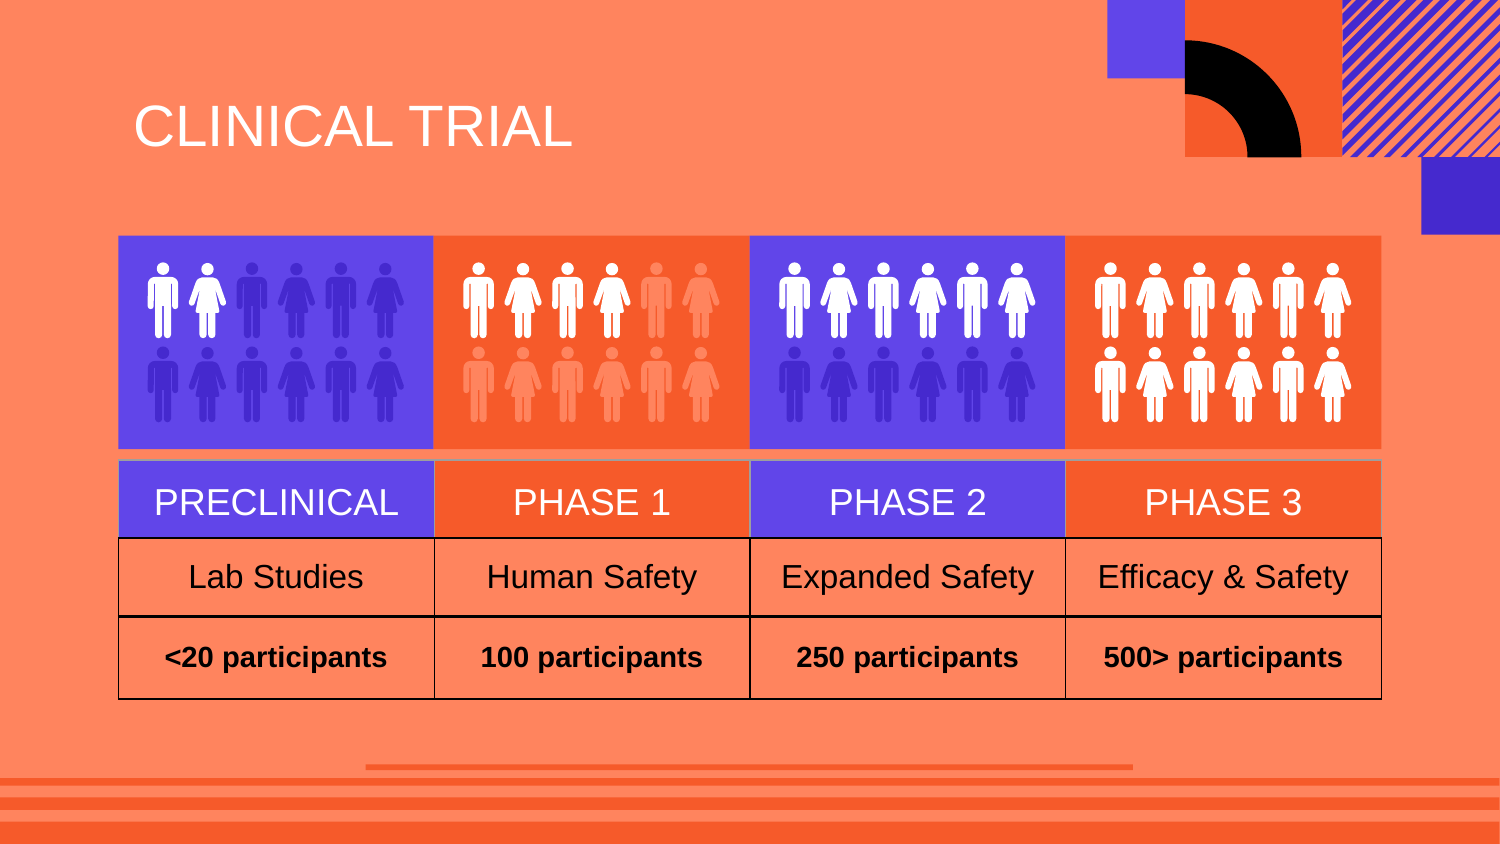

# CLINICAL TRIAL

| PRECLINICAL | PHASE 1 | PHASE 2 | PHASE 3 |
| --- | --- | --- | --- |
| Lab Studies | Human Safety | Expanded Safety | Efficacy & Safety |
| <20 participants | 100 participants | 250 participants | 500> participants |